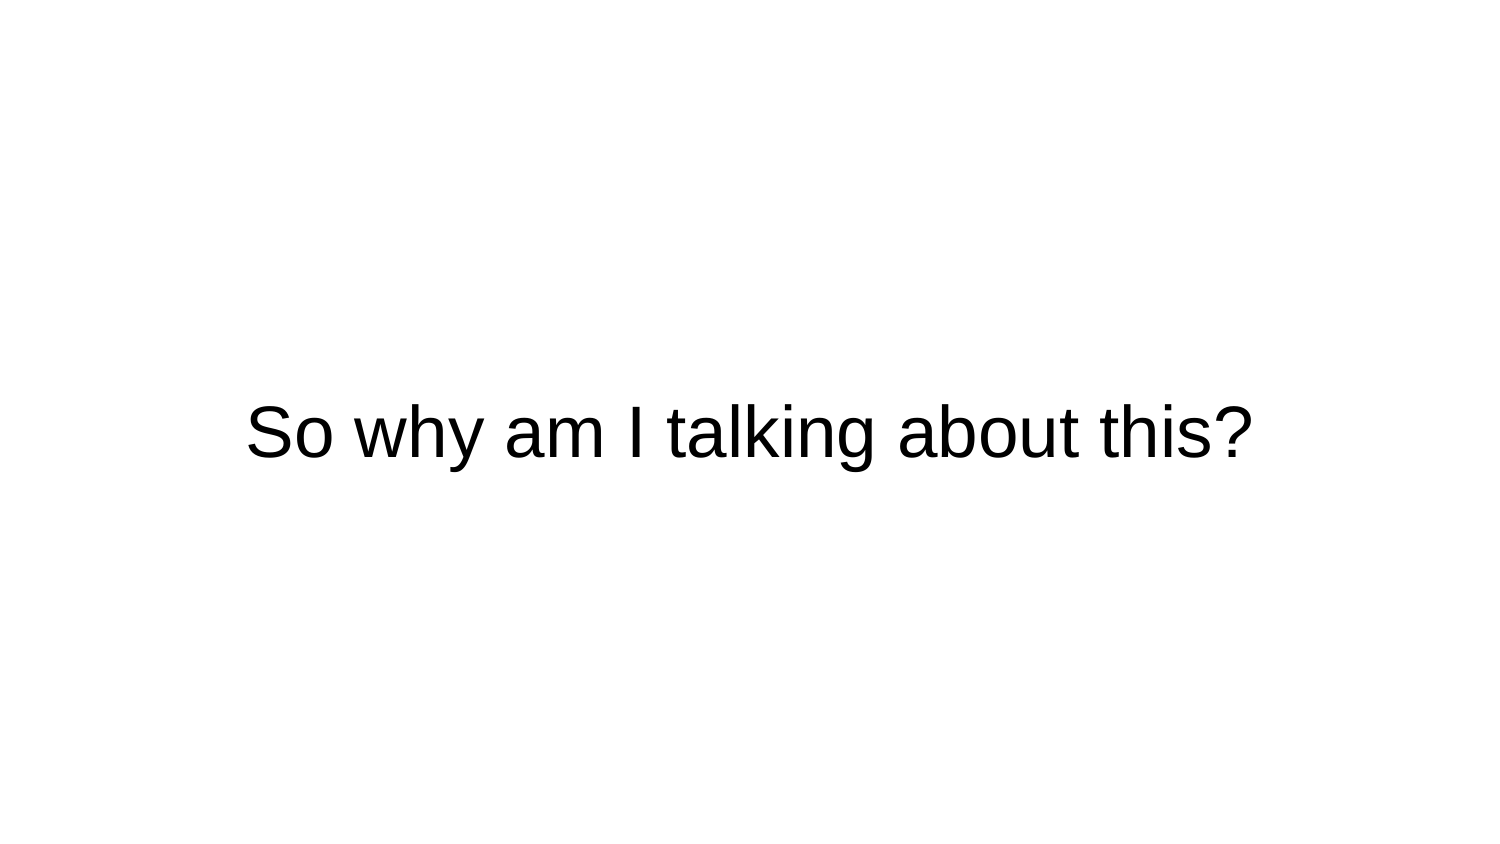

So why am I talking about this?